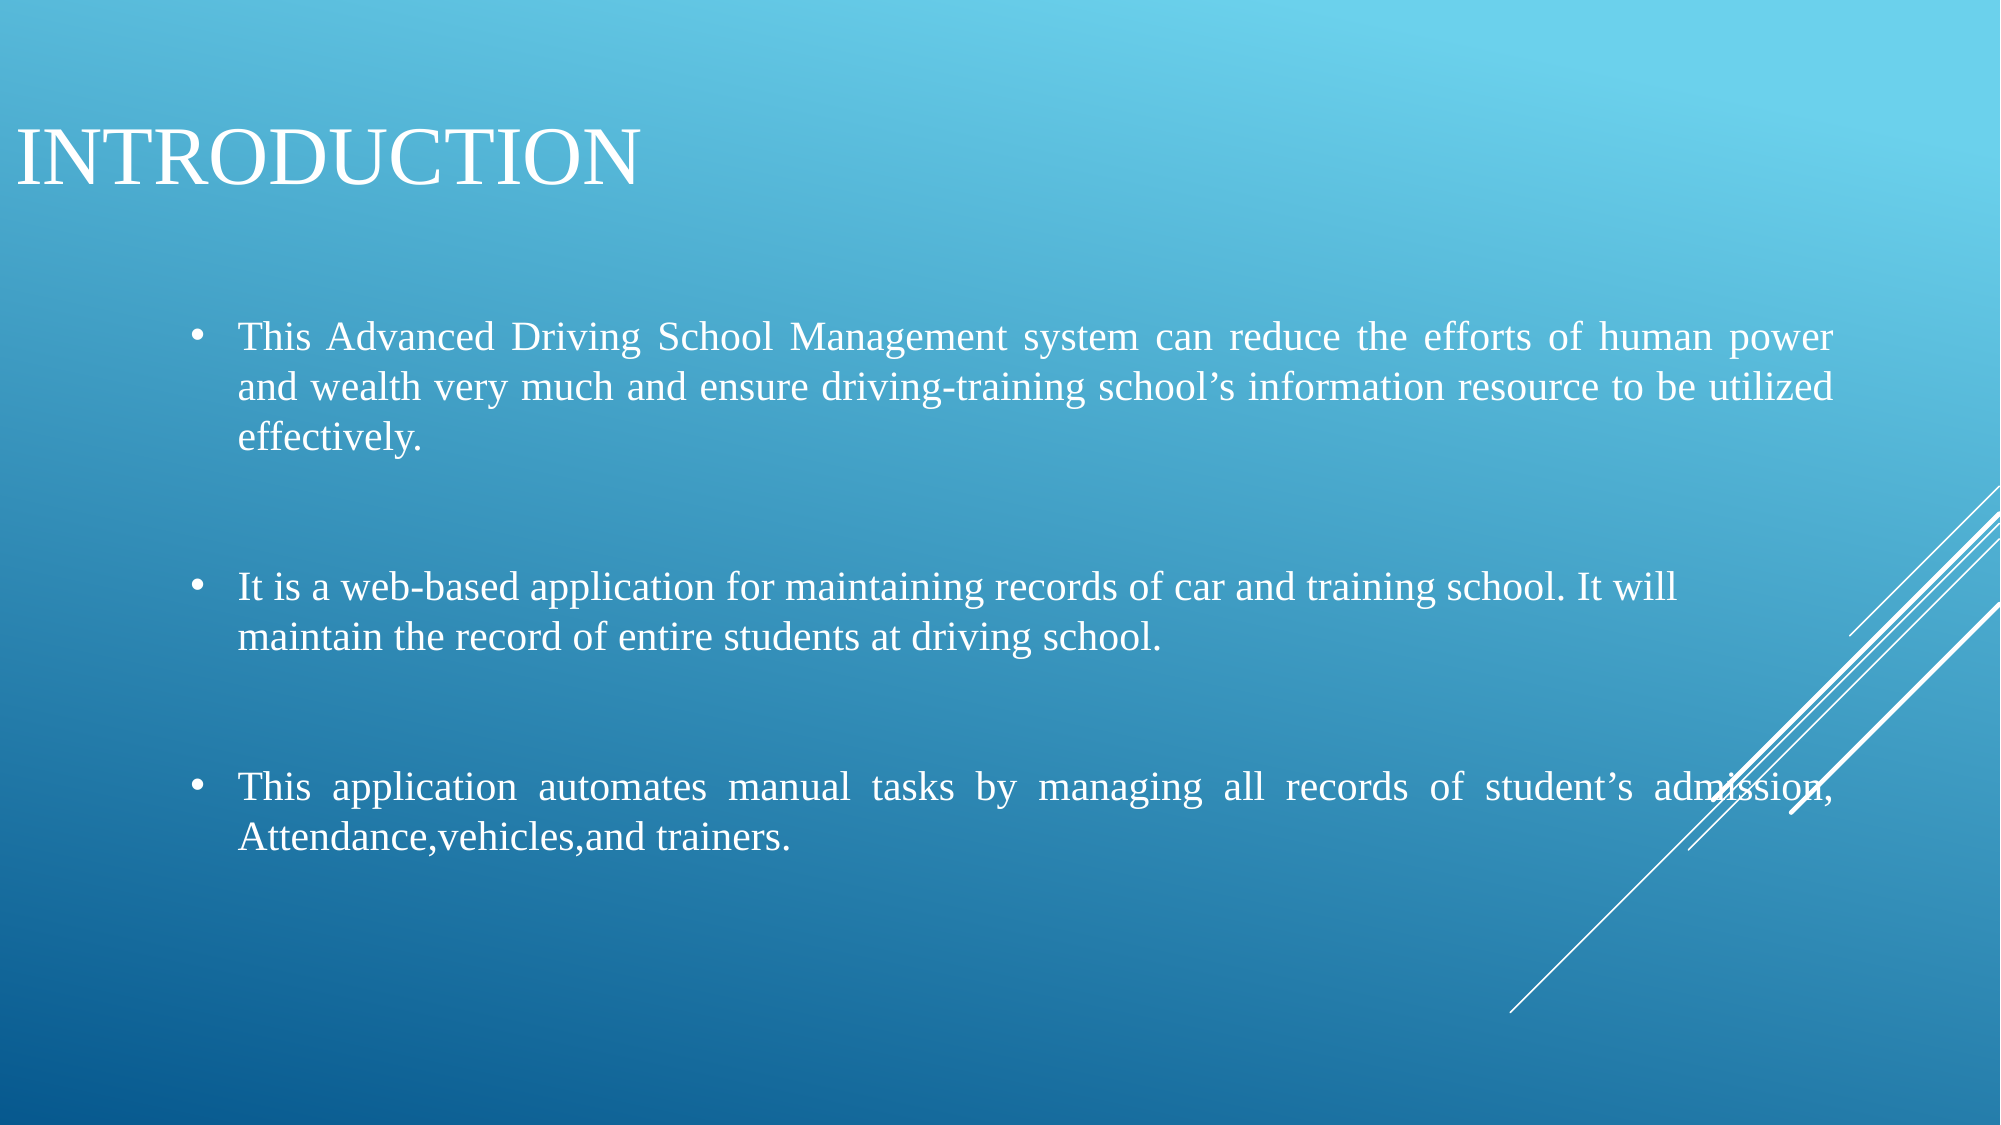

INTRODUCTION
This Advanced Driving School Management system can reduce the efforts of human power and wealth very much and ensure driving-training school’s information resource to be utilized effectively.

It is a web-based application for maintaining records of car and training school. It will maintain the record of entire students at driving school.

This application automates manual tasks by managing all records of student’s admission, Attendance,vehicles,and trainers.